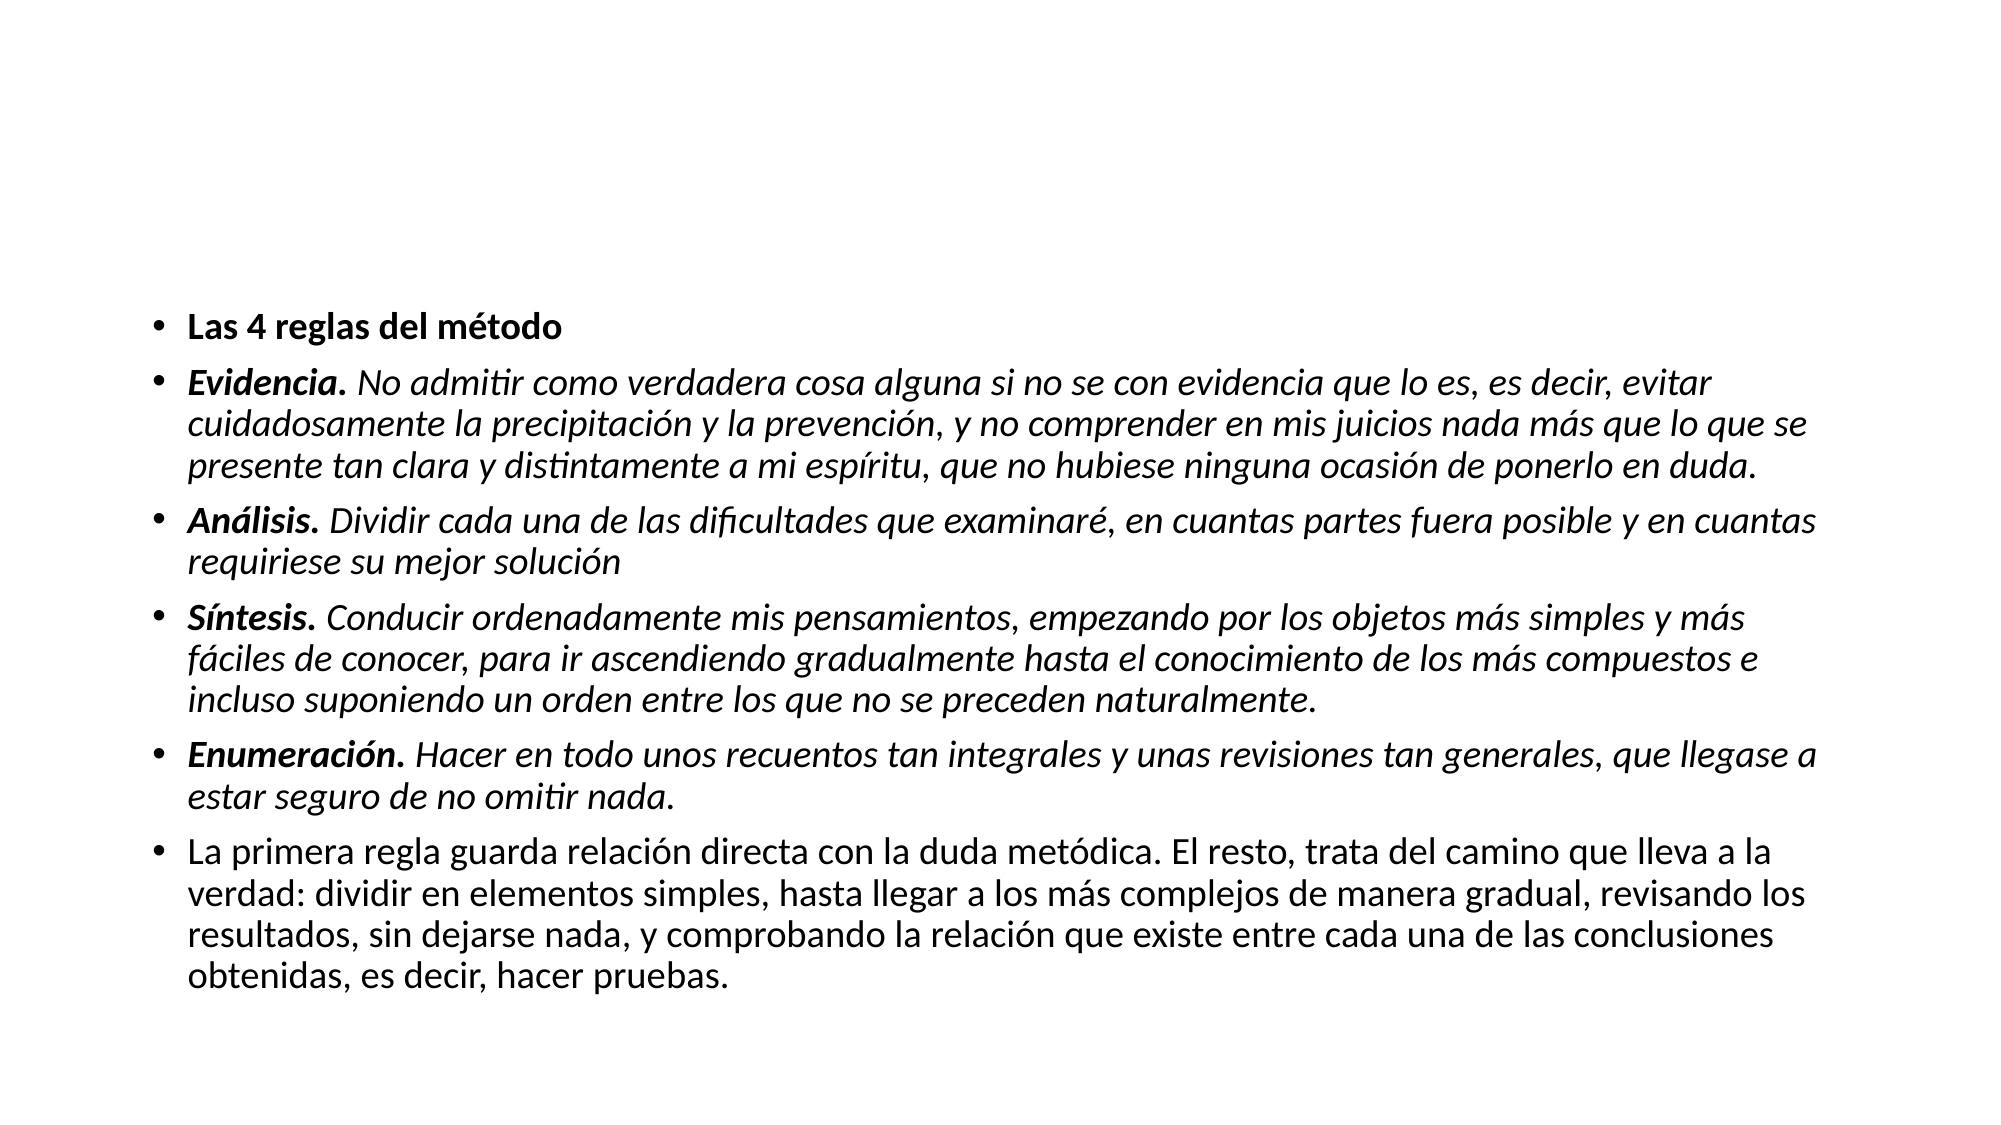

Las 4 reglas del método
Evidencia. No admitir como verdadera cosa alguna si no se con evidencia que lo es, es decir, evitar cuidadosamente la precipitación y la prevención, y no comprender en mis juicios nada más que lo que se presente tan clara y distintamente a mi espíritu, que no hubiese ninguna ocasión de ponerlo en duda.
Análisis. Dividir cada una de las dificultades que examinaré, en cuantas partes fuera posible y en cuantas requiriese su mejor solución
Síntesis. Conducir ordenadamente mis pensamientos, empezando por los objetos más simples y más fáciles de conocer, para ir ascendiendo gradualmente hasta el conocimiento de los más compuestos e incluso suponiendo un orden entre los que no se preceden naturalmente.
Enumeración. Hacer en todo unos recuentos tan integrales y unas revisiones tan generales, que llegase a estar seguro de no omitir nada.
La primera regla guarda relación directa con la duda metódica. El resto, trata del camino que lleva a la verdad: dividir en elementos simples, hasta llegar a los más complejos de manera gradual, revisando los resultados, sin dejarse nada, y comprobando la relación que existe entre cada una de las conclusiones obtenidas, es decir, hacer pruebas.